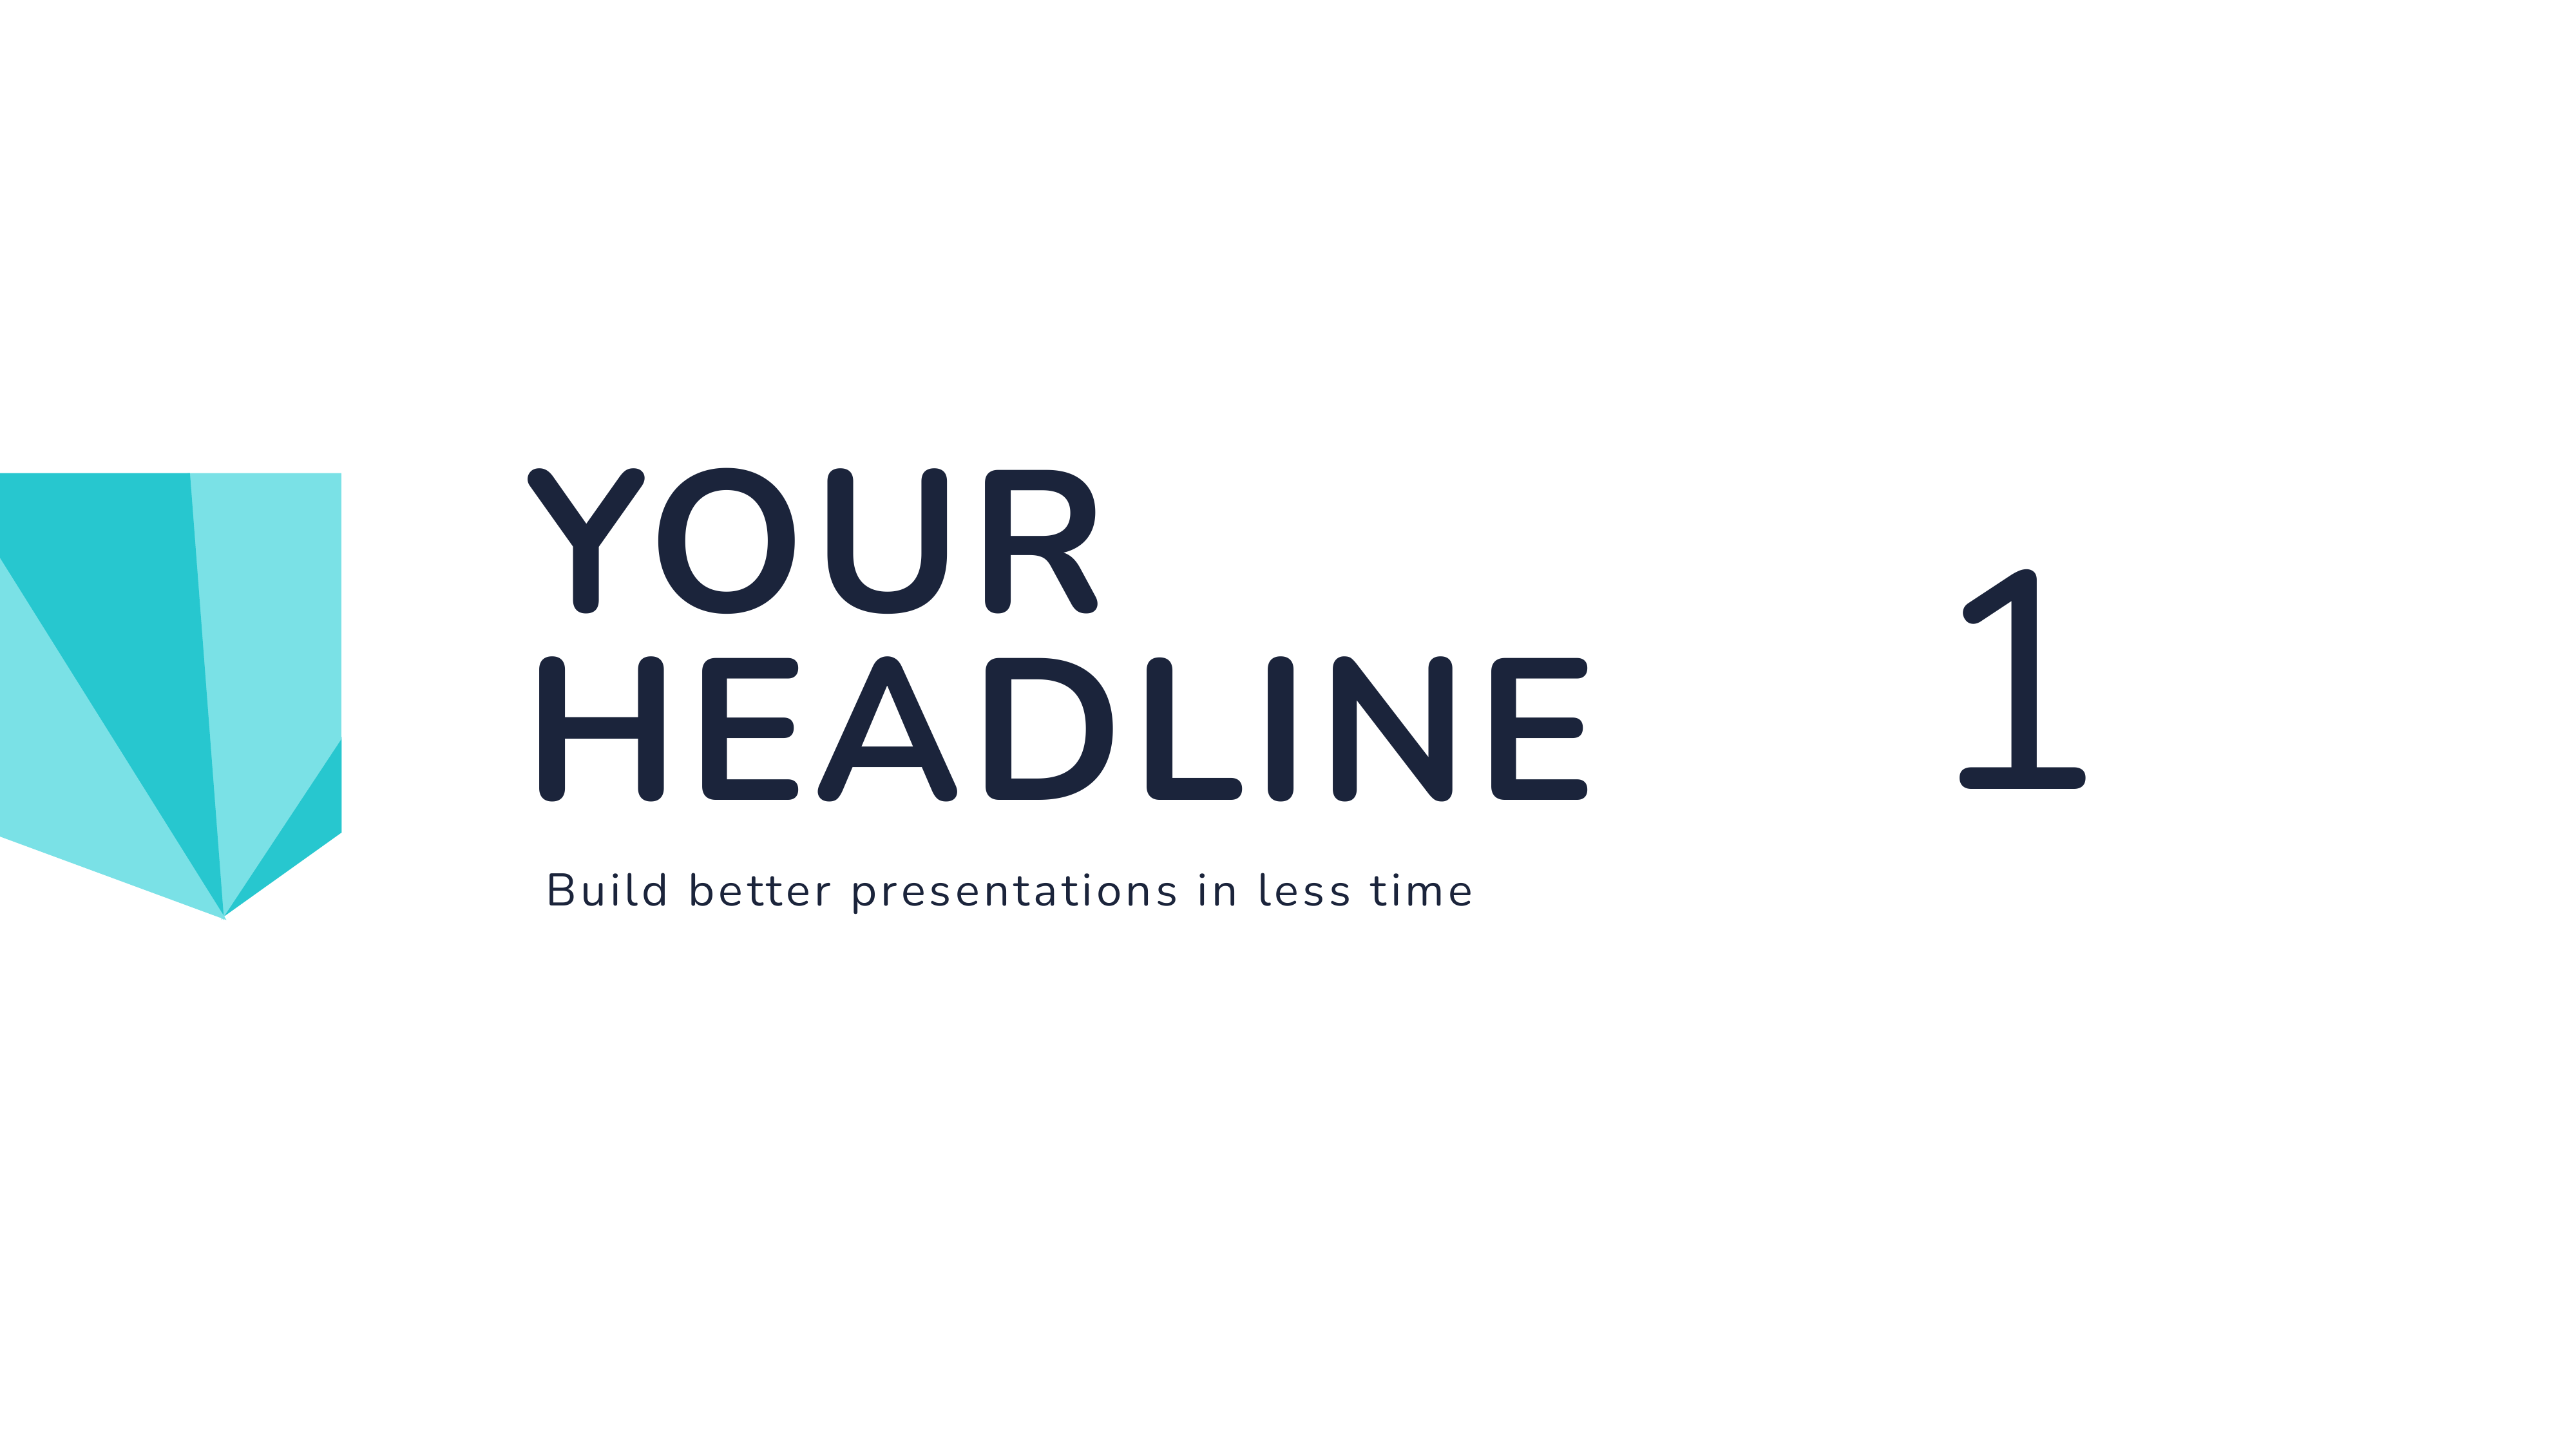

YOUR
HEADLINE

1
Build better presentations in less time